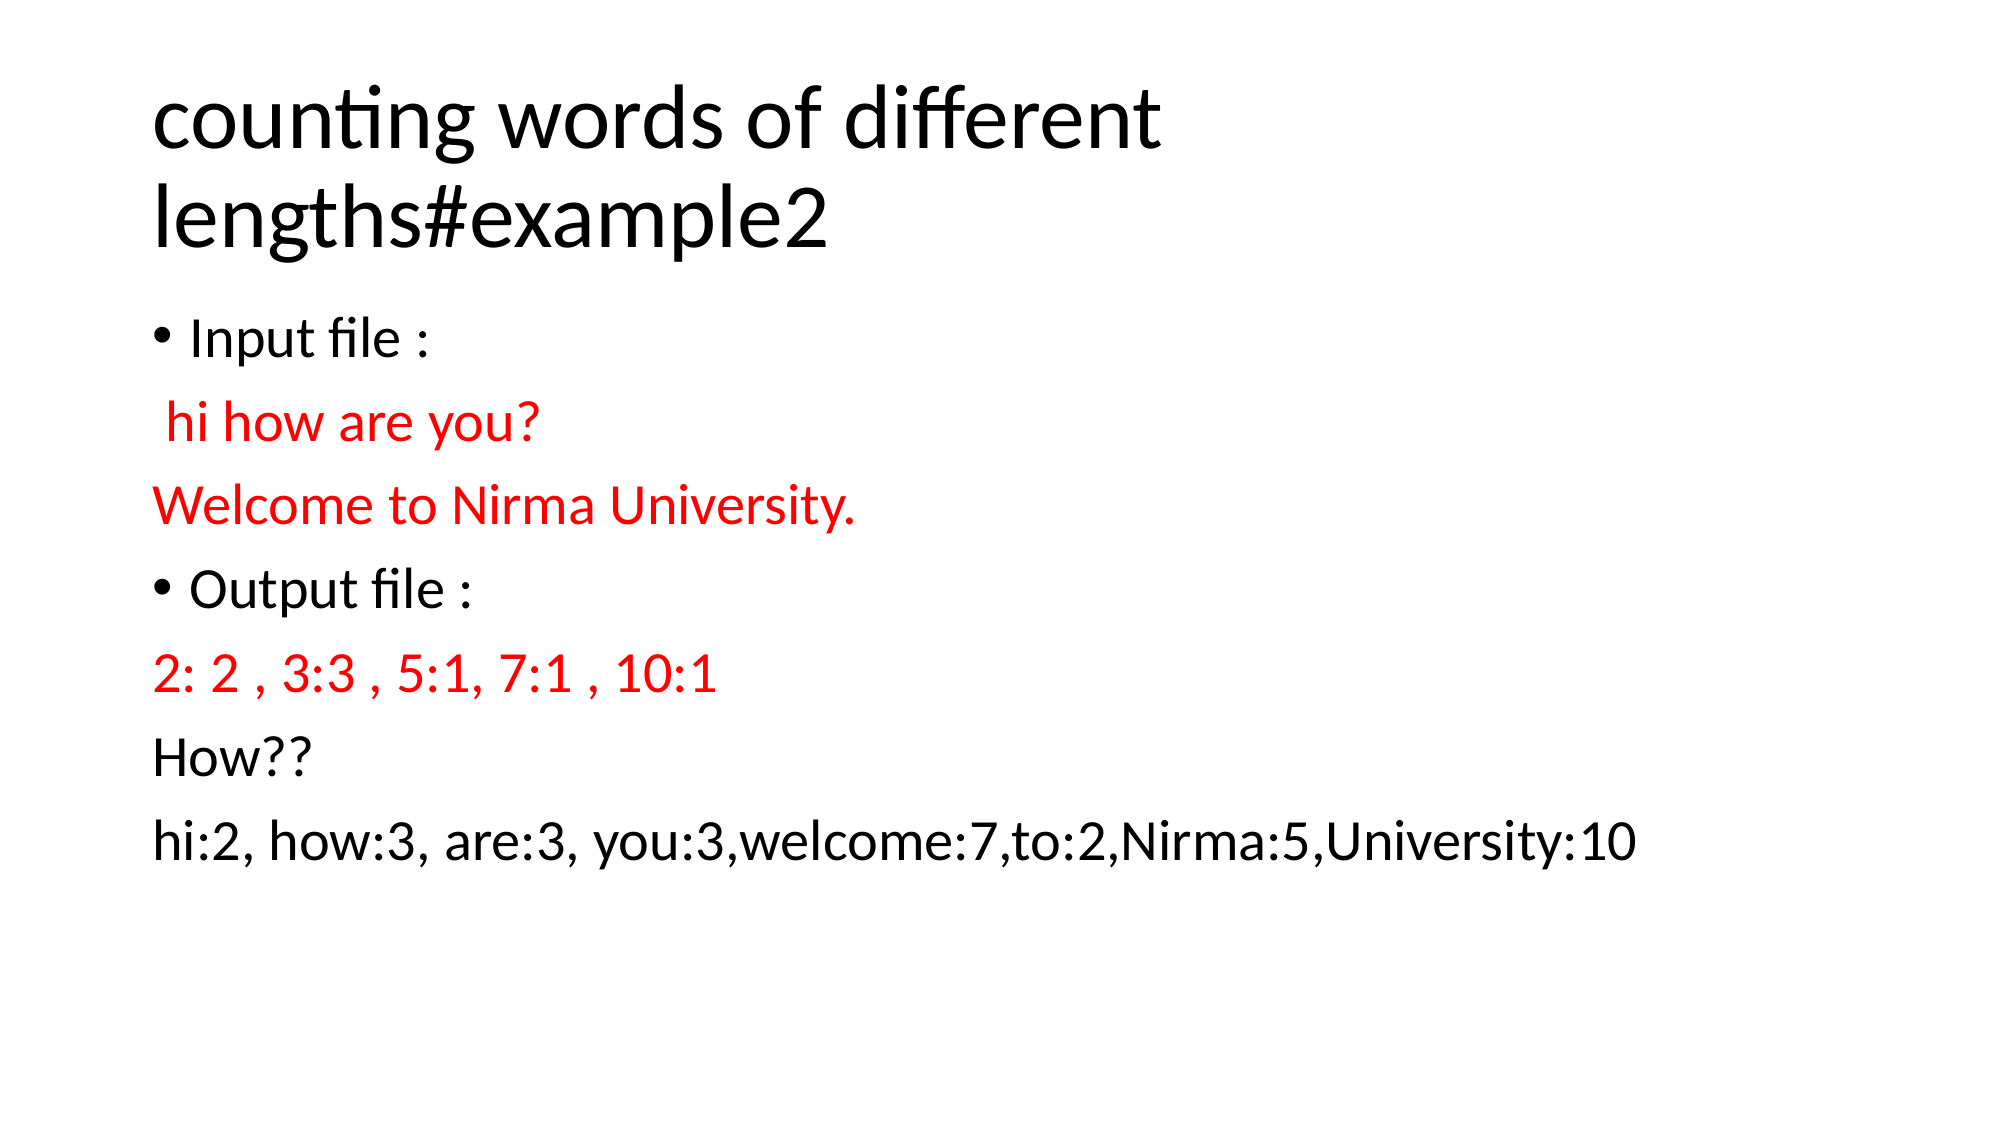

# counting words of different lengths#example2
Input file :
 hi how are you?
Welcome to Nirma University.
Output file :
2: 2 , 3:3 , 5:1, 7:1 , 10:1
How??
hi:2, how:3, are:3, you:3,welcome:7,to:2,Nirma:5,University:10